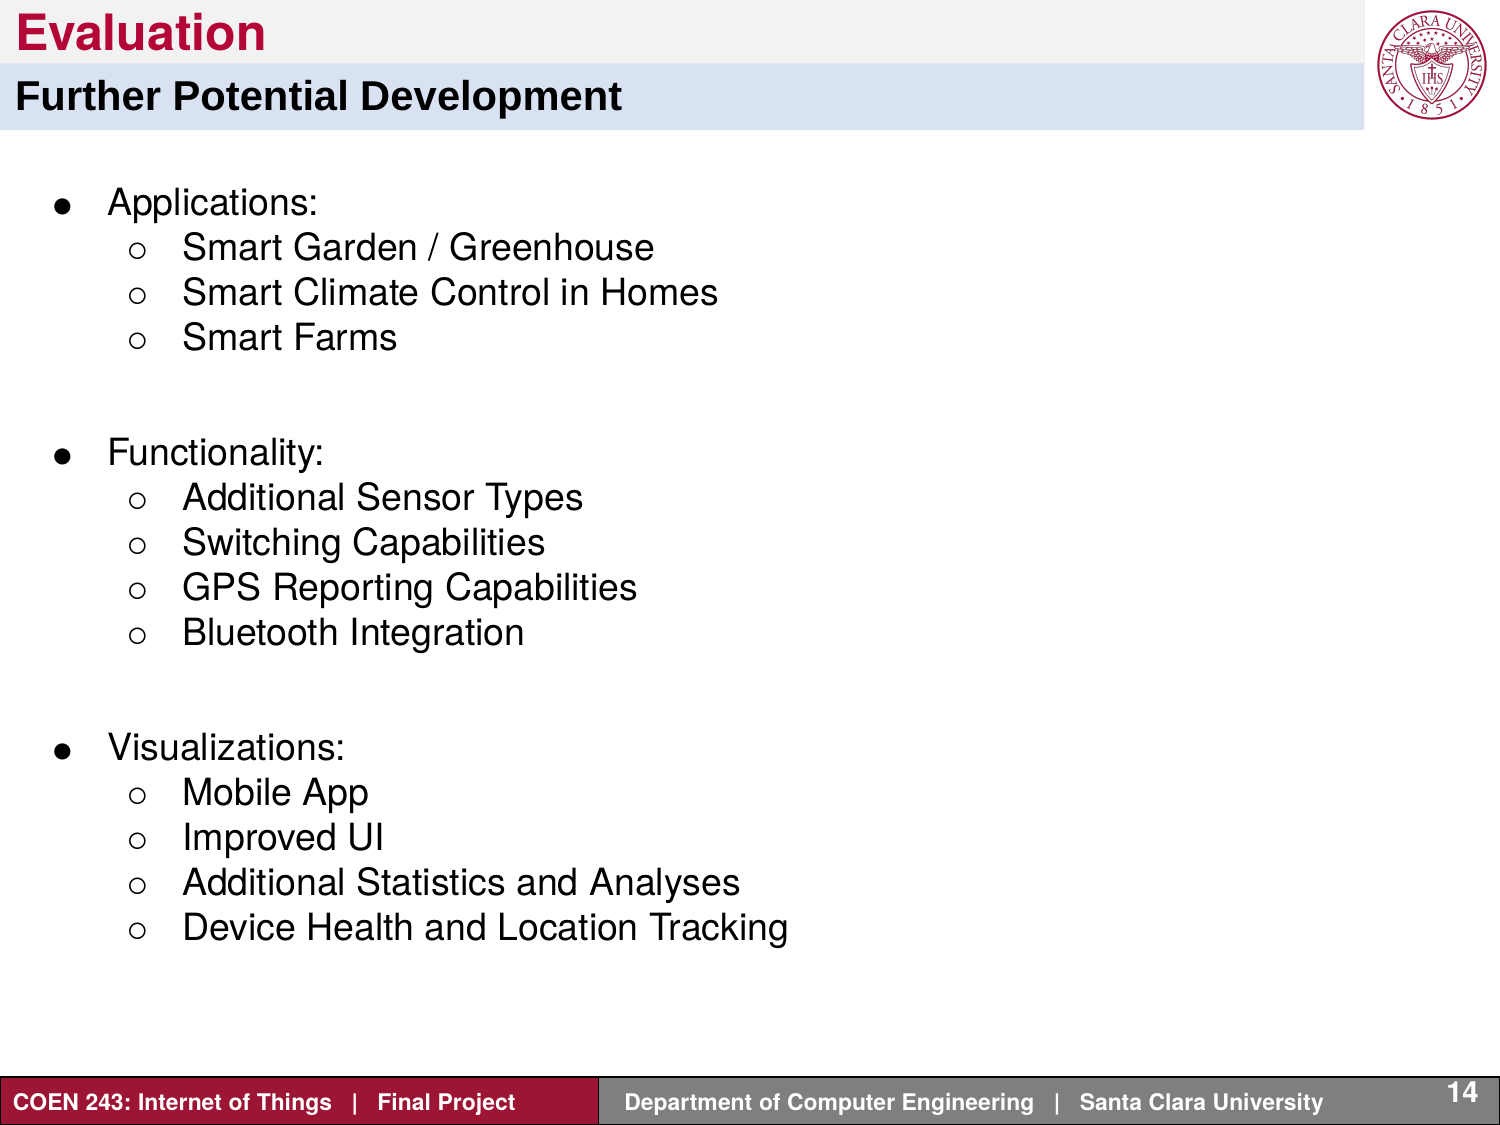

# Evaluation
Further Potential Development
Applications:
Smart Garden / Greenhouse
Smart Climate Control in Homes
Smart Farms

Functionality:
Additional Sensor Types
Switching Capabilities
GPS Reporting Capabilities
Bluetooth Integration

Visualizations:
Mobile App
Improved UI
Additional Statistics and Analyses
Device Health and Location Tracking